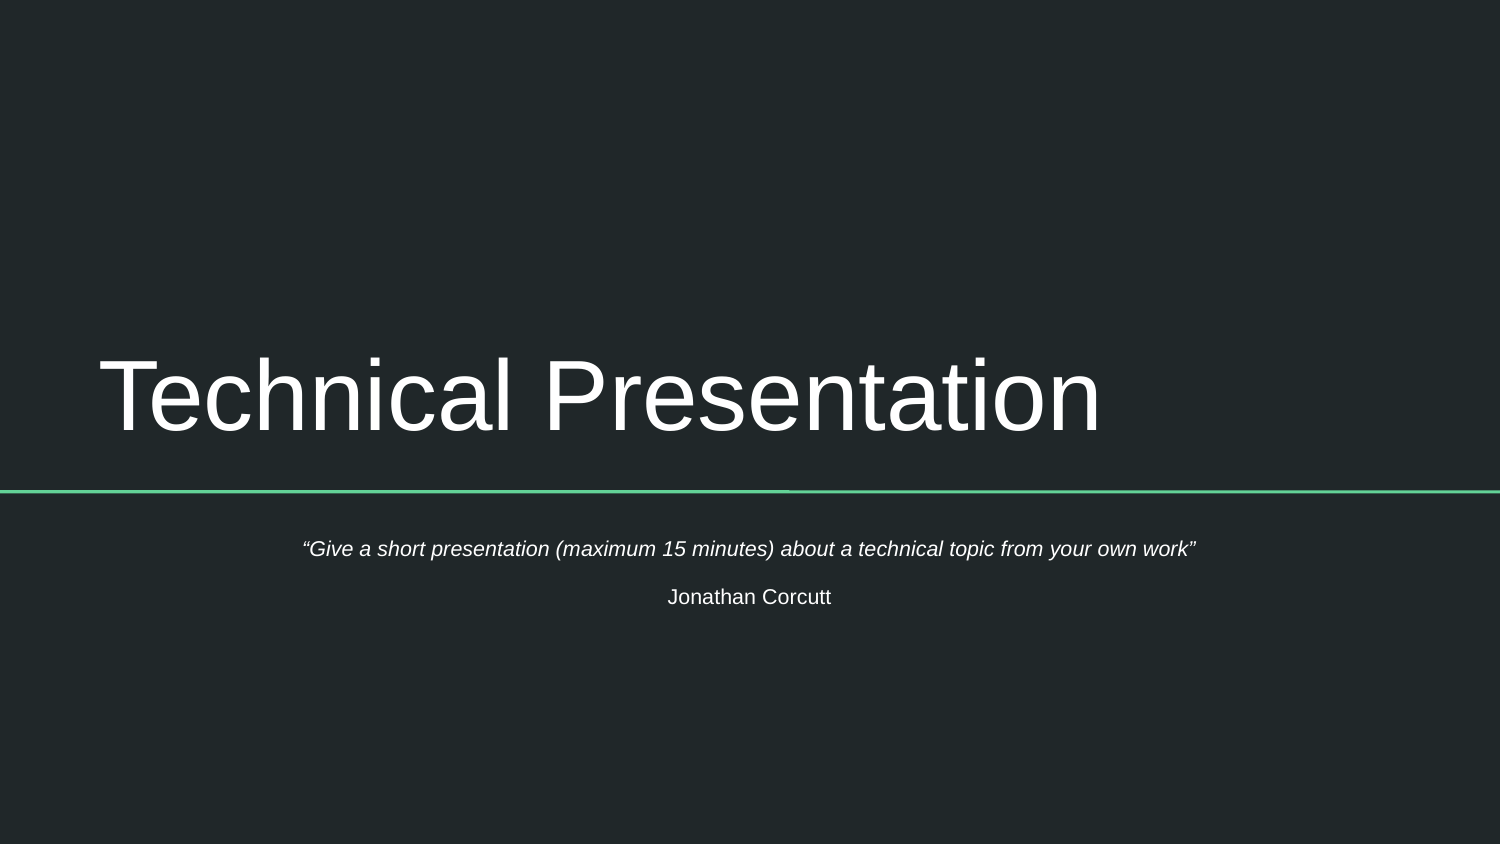

Technical Presentation
“Give a short presentation (maximum 15 minutes) about a technical topic from your own work”

Jonathan Corcutt